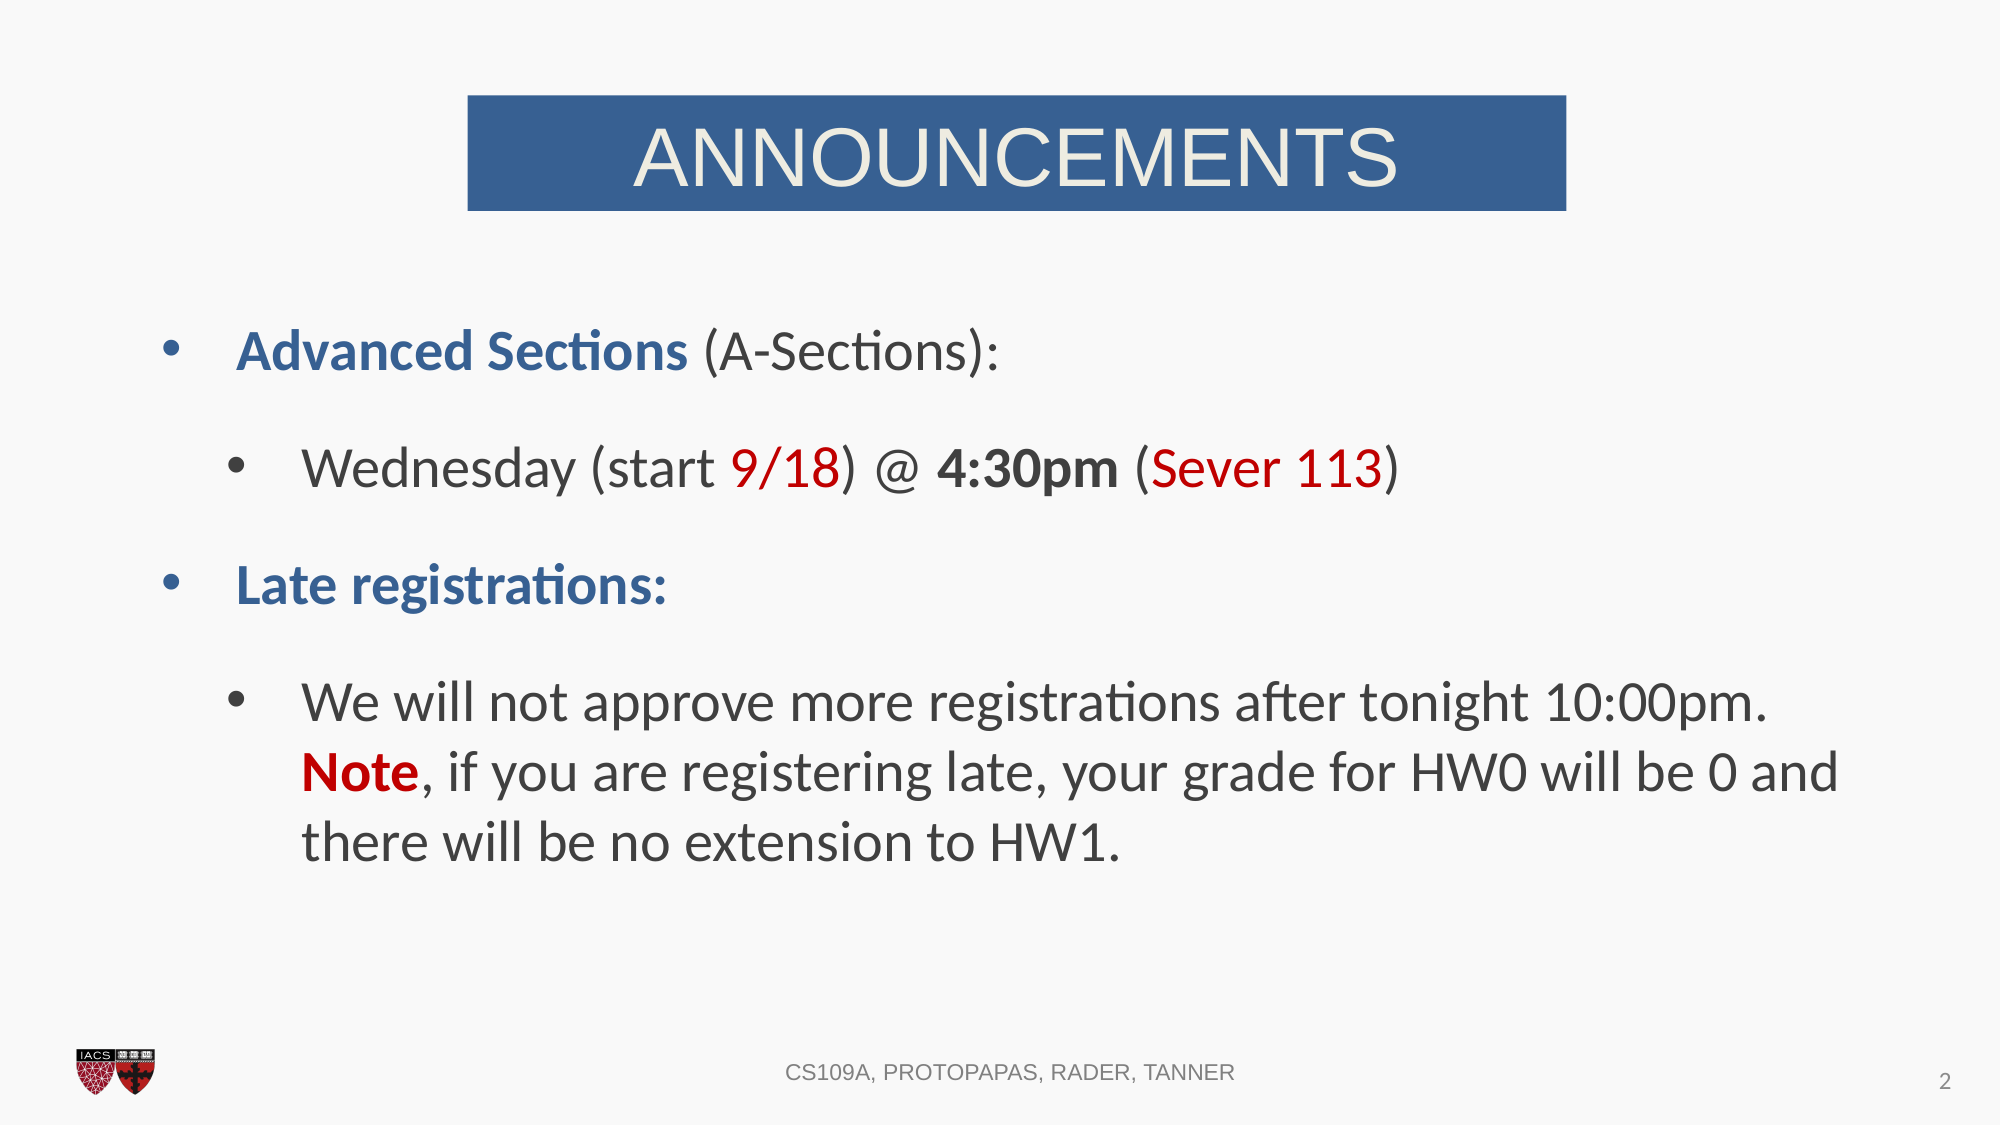

ANNOUNCEMENTS
Advanced Sections (A-Sections):
Wednesday (start 9/18) @ 4:30pm (Sever 113)
Late registrations:
We will not approve more registrations after tonight 10:00pm. Note, if you are registering late, your grade for HW0 will be 0 and there will be no extension to HW1.
2